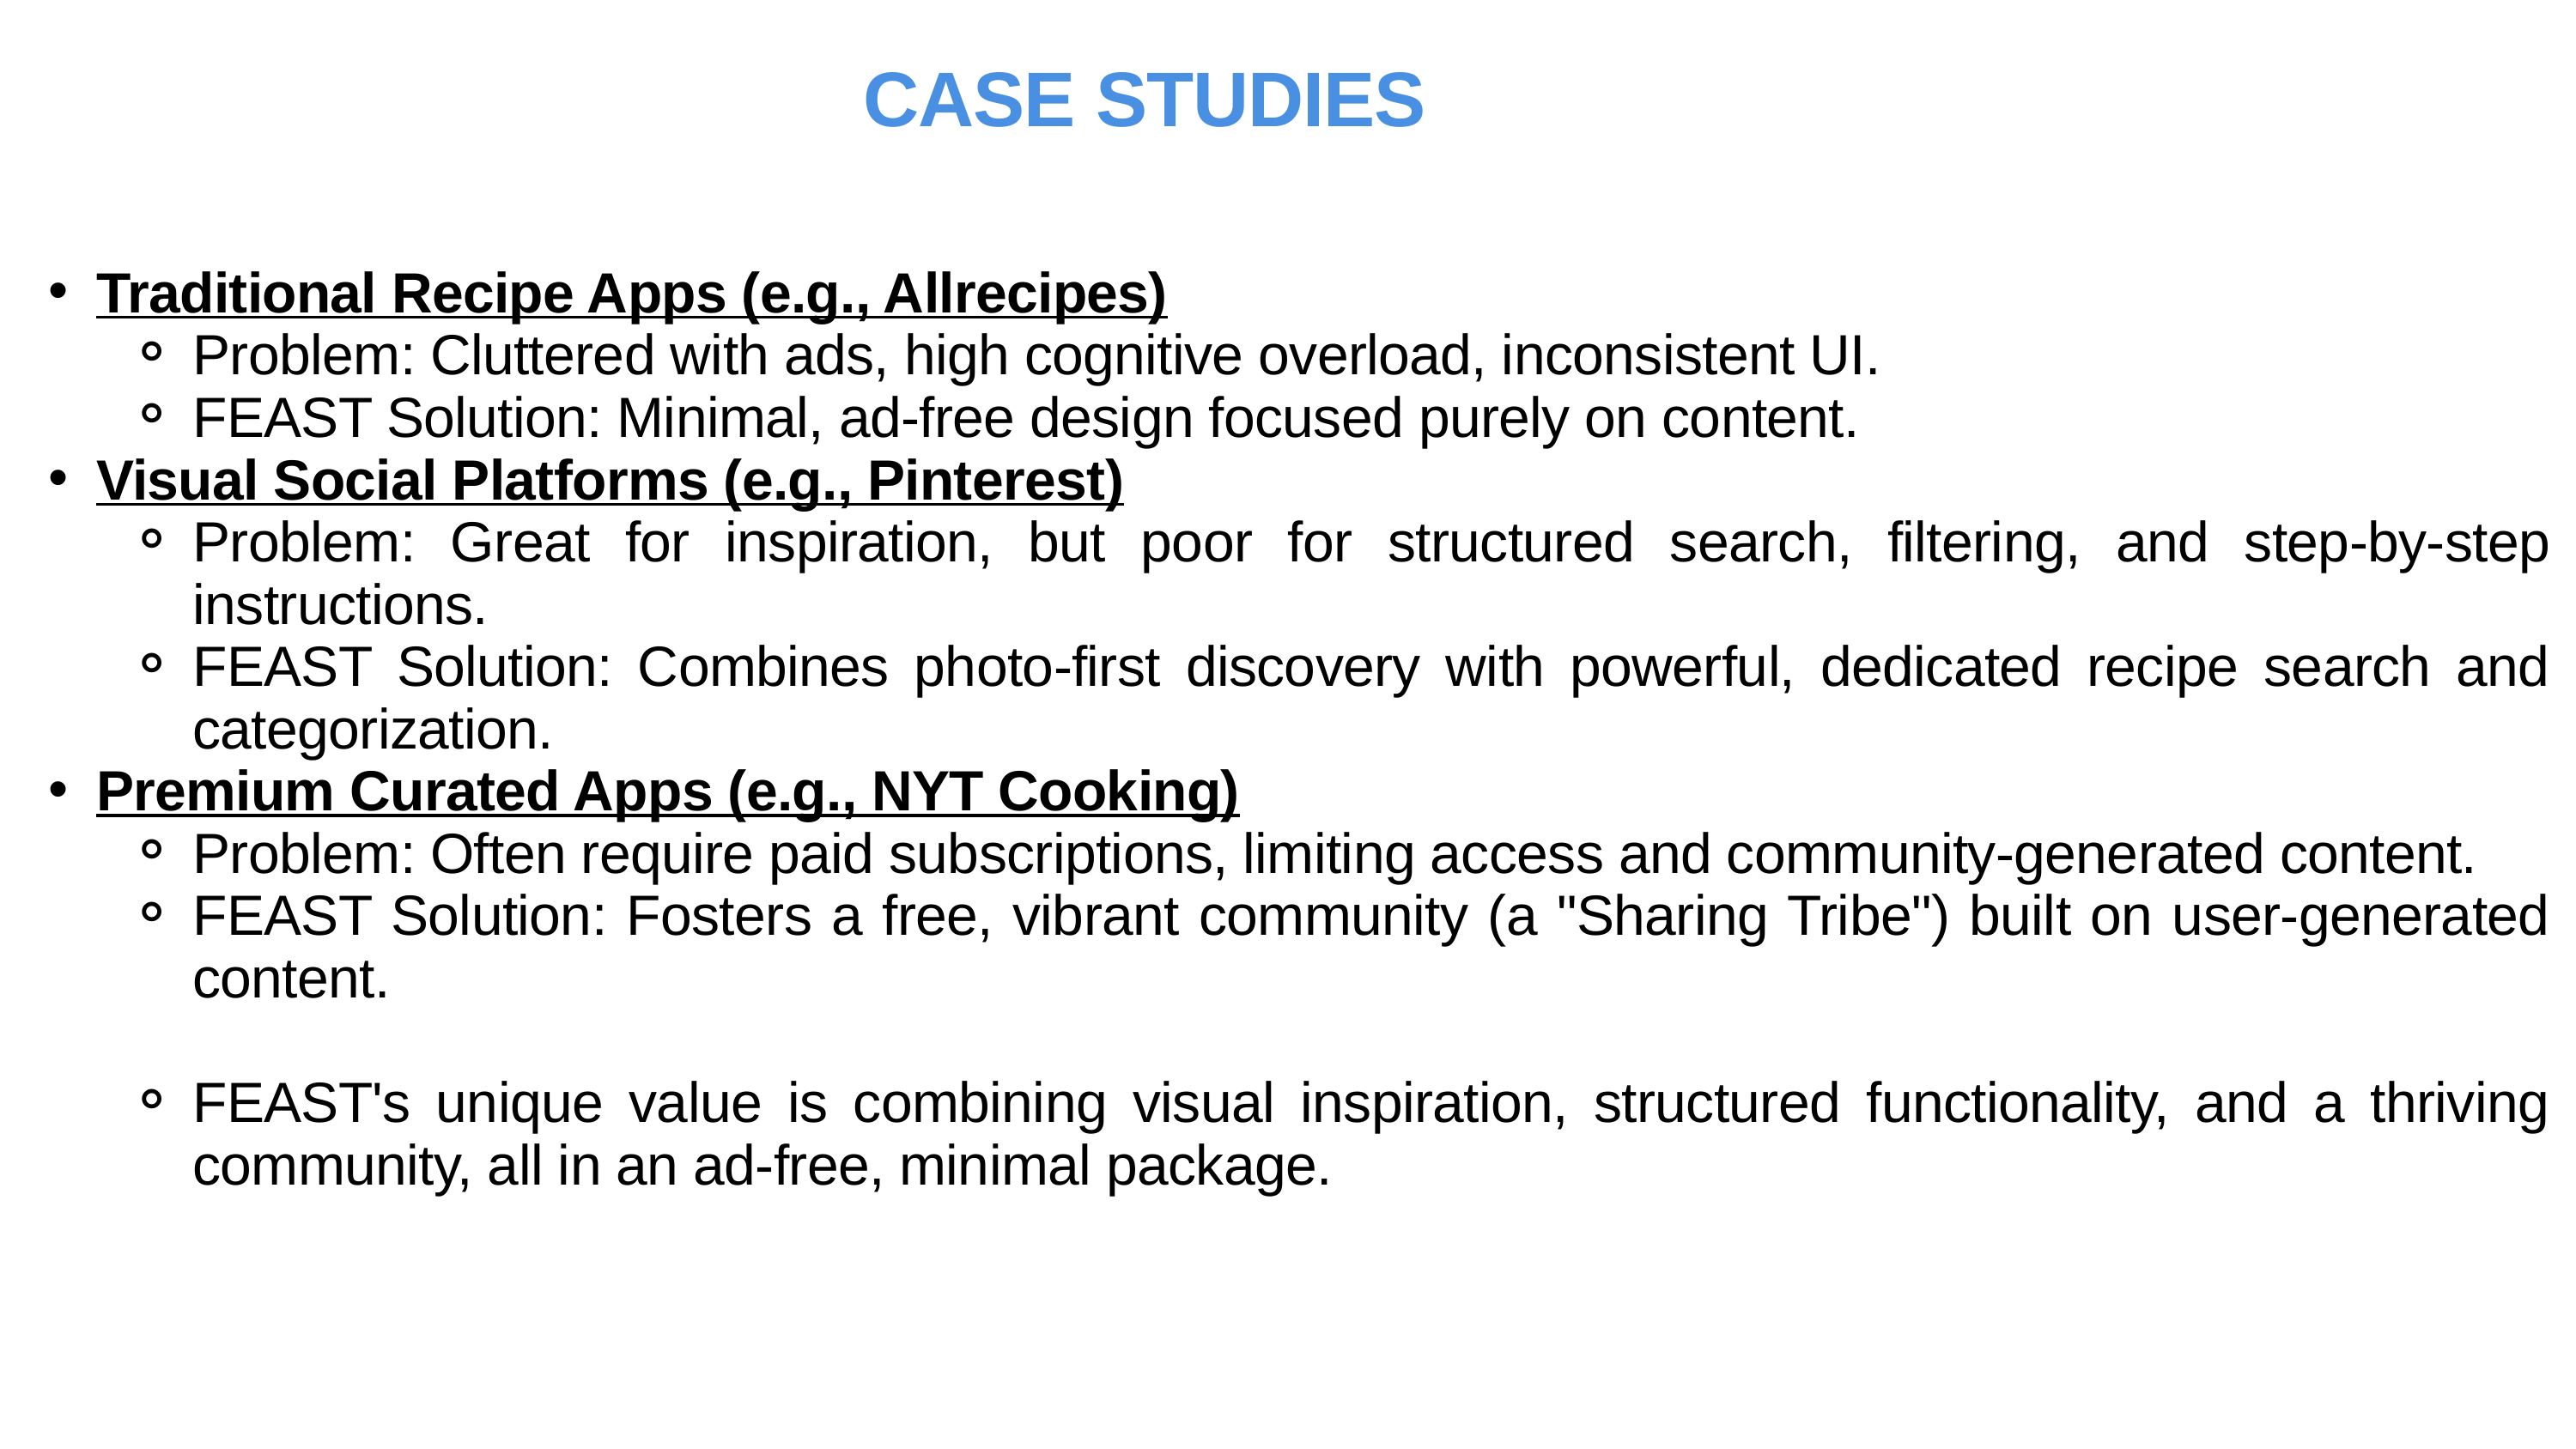

CASE STUDIES

Traditional Recipe Apps (e.g., Allrecipes)
Problem: Cluttered with ads, high cognitive overload, inconsistent UI.
FEAST Solution: Minimal, ad-free design focused purely on content.
Visual Social Platforms (e.g., Pinterest)
Problem: Great for inspiration, but poor for structured search, filtering, and step-by-step instructions.
FEAST Solution: Combines photo-first discovery with powerful, dedicated recipe search and categorization.
Premium Curated Apps (e.g., NYT Cooking)
Problem: Often require paid subscriptions, limiting access and community-generated content.
FEAST Solution: Fosters a free, vibrant community (a "Sharing Tribe") built on user-generated content.

FEAST's unique value is combining visual inspiration, structured functionality, and a thriving community, all in an ad-free, minimal package.